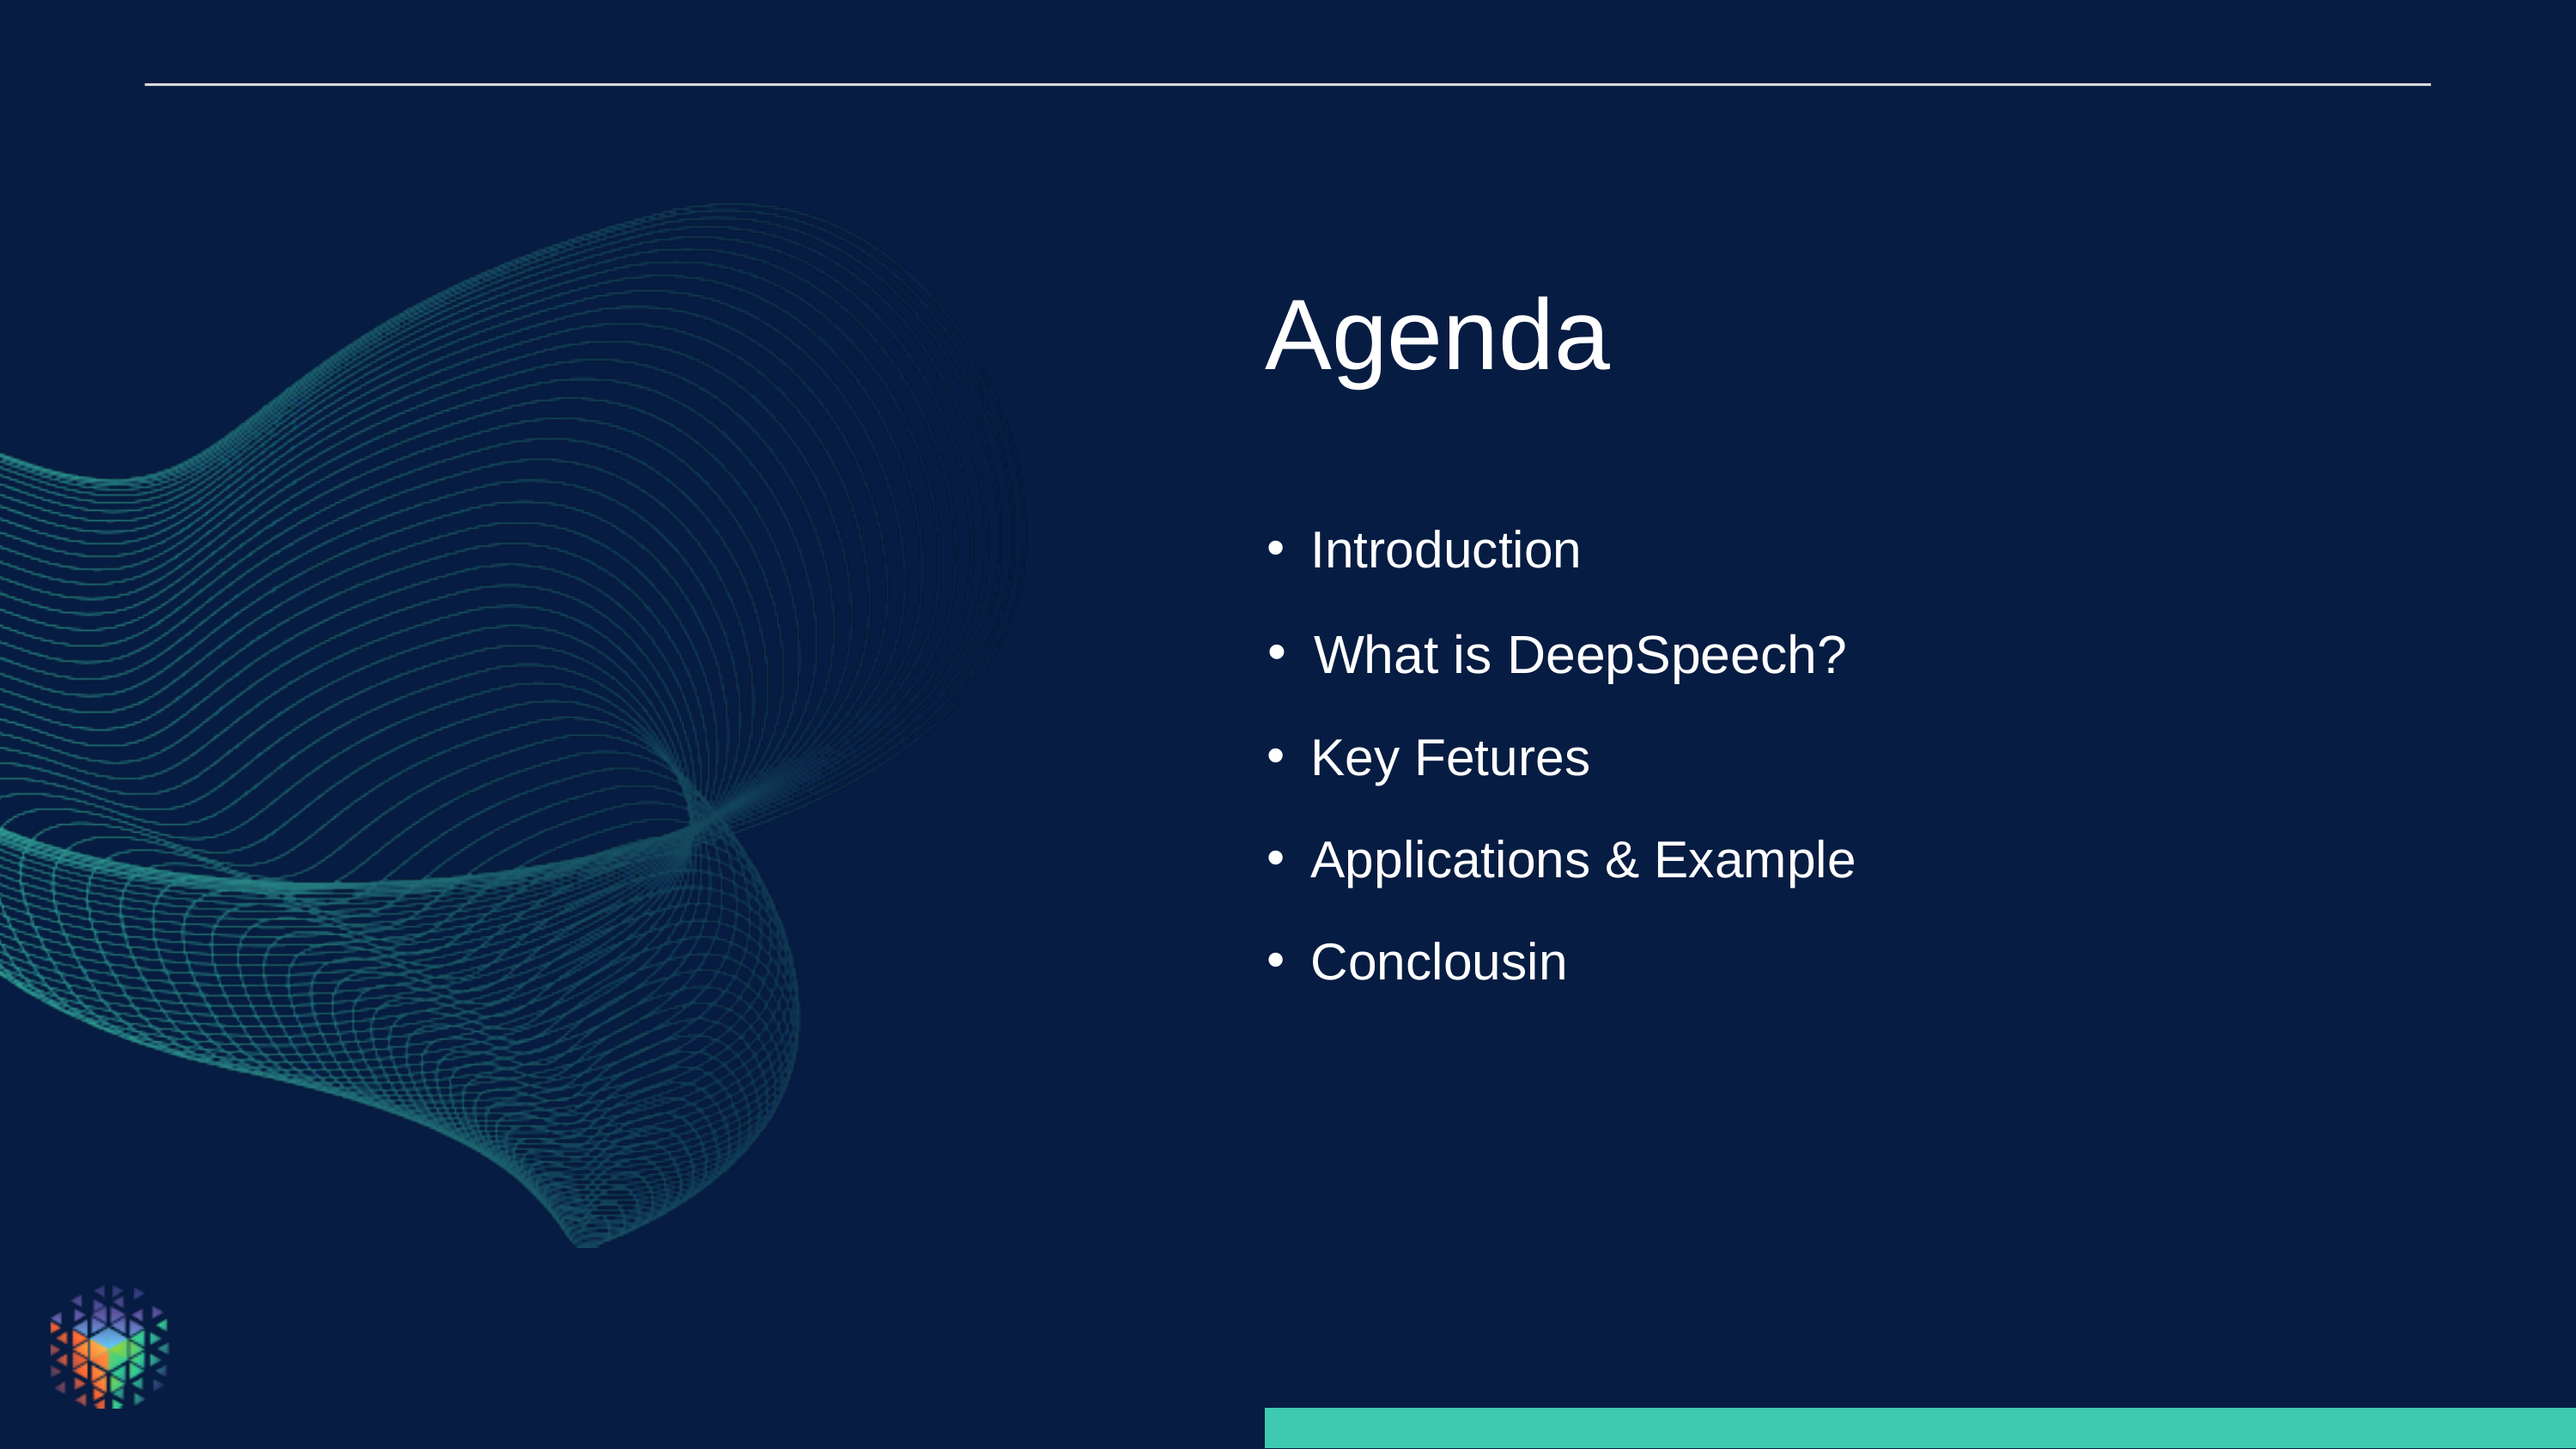

Agenda
Introduction
What is DeepSpeech?
Key Fetures
Applications & Example
Conclousin